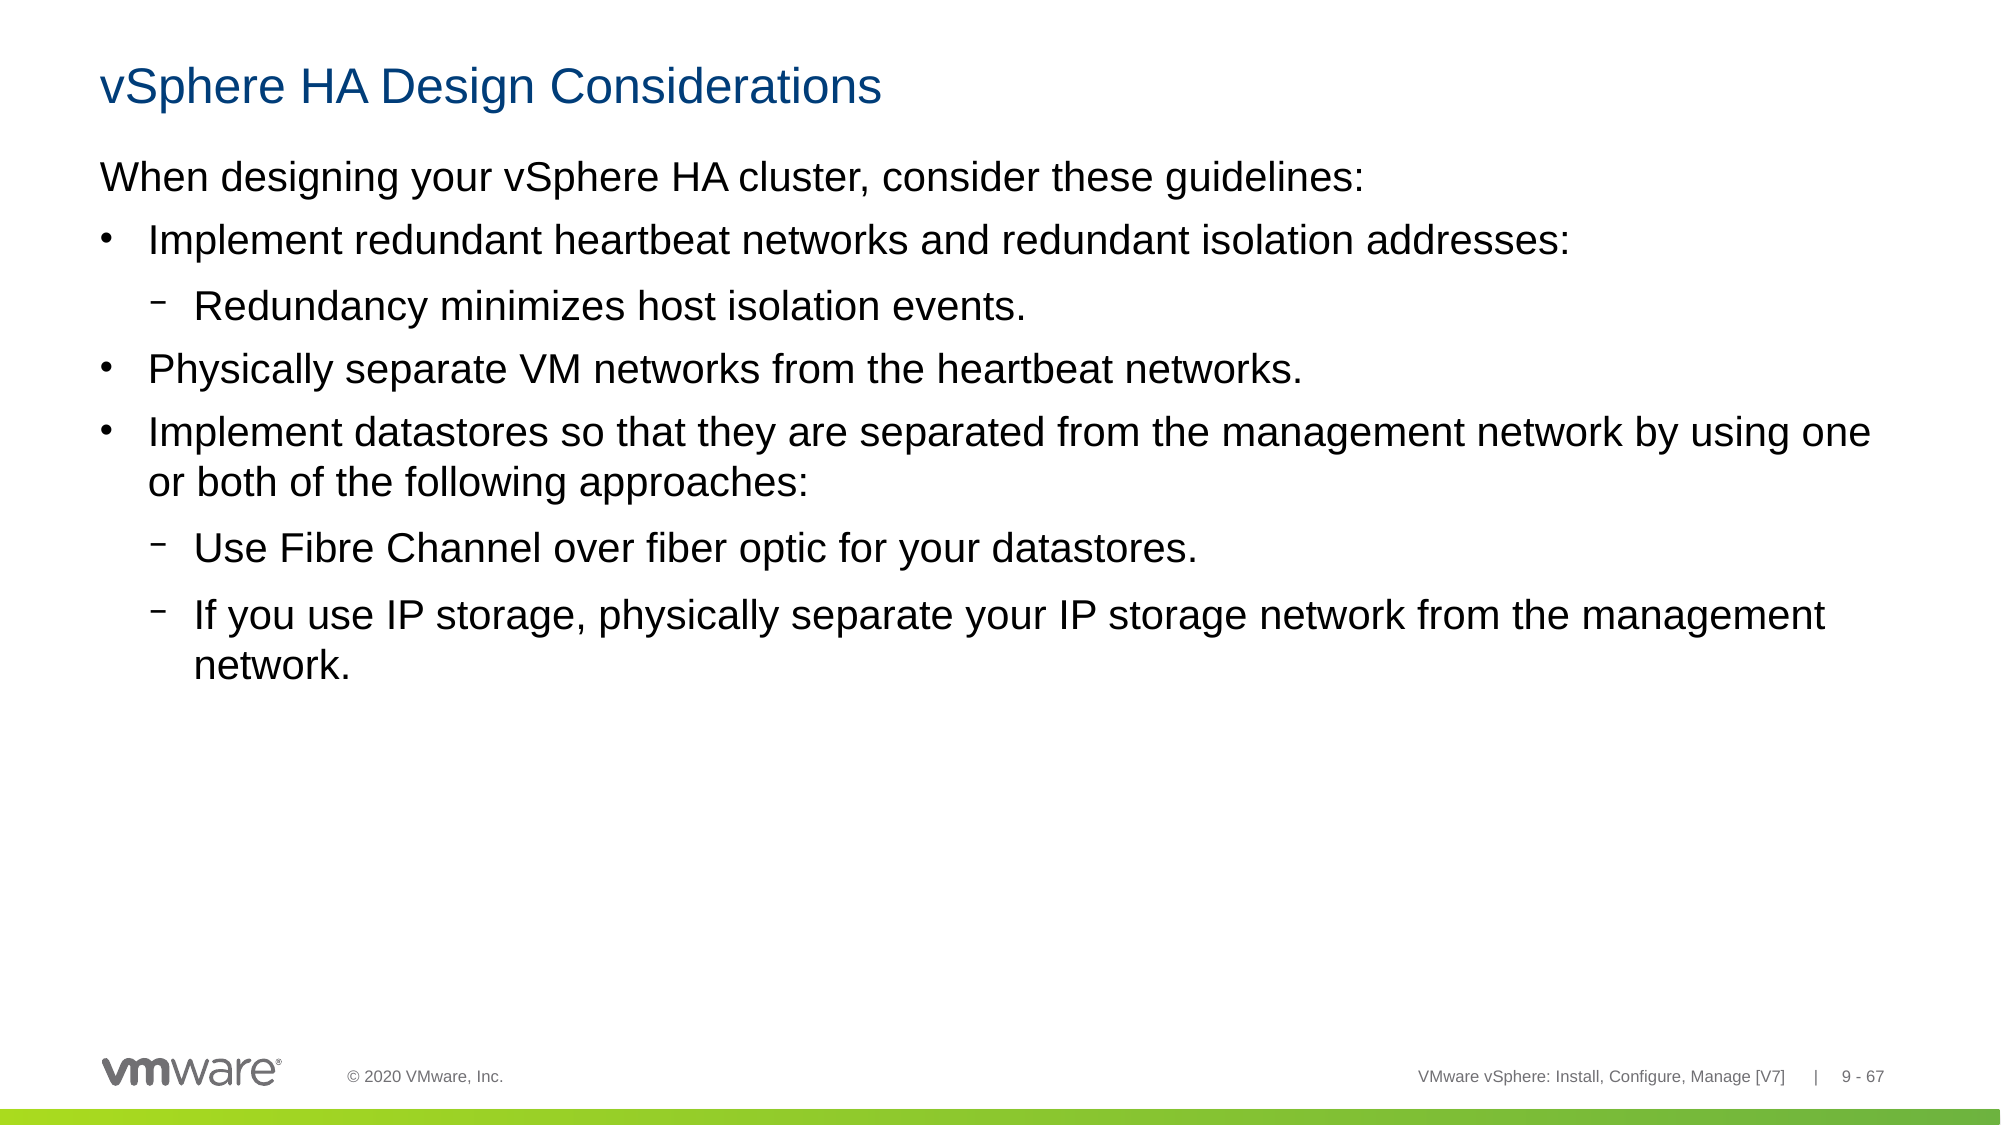

# vSphere HA Design Considerations
When designing your vSphere HA cluster, consider these guidelines:
Implement redundant heartbeat networks and redundant isolation addresses:
Redundancy minimizes host isolation events.
Physically separate VM networks from the heartbeat networks.
Implement datastores so that they are separated from the management network by using one or both of the following approaches:
Use Fibre Channel over fiber optic for your datastores.
If you use IP storage, physically separate your IP storage network from the management network.
VMware vSphere: Install, Configure, Manage [V7]      |     9 - 67